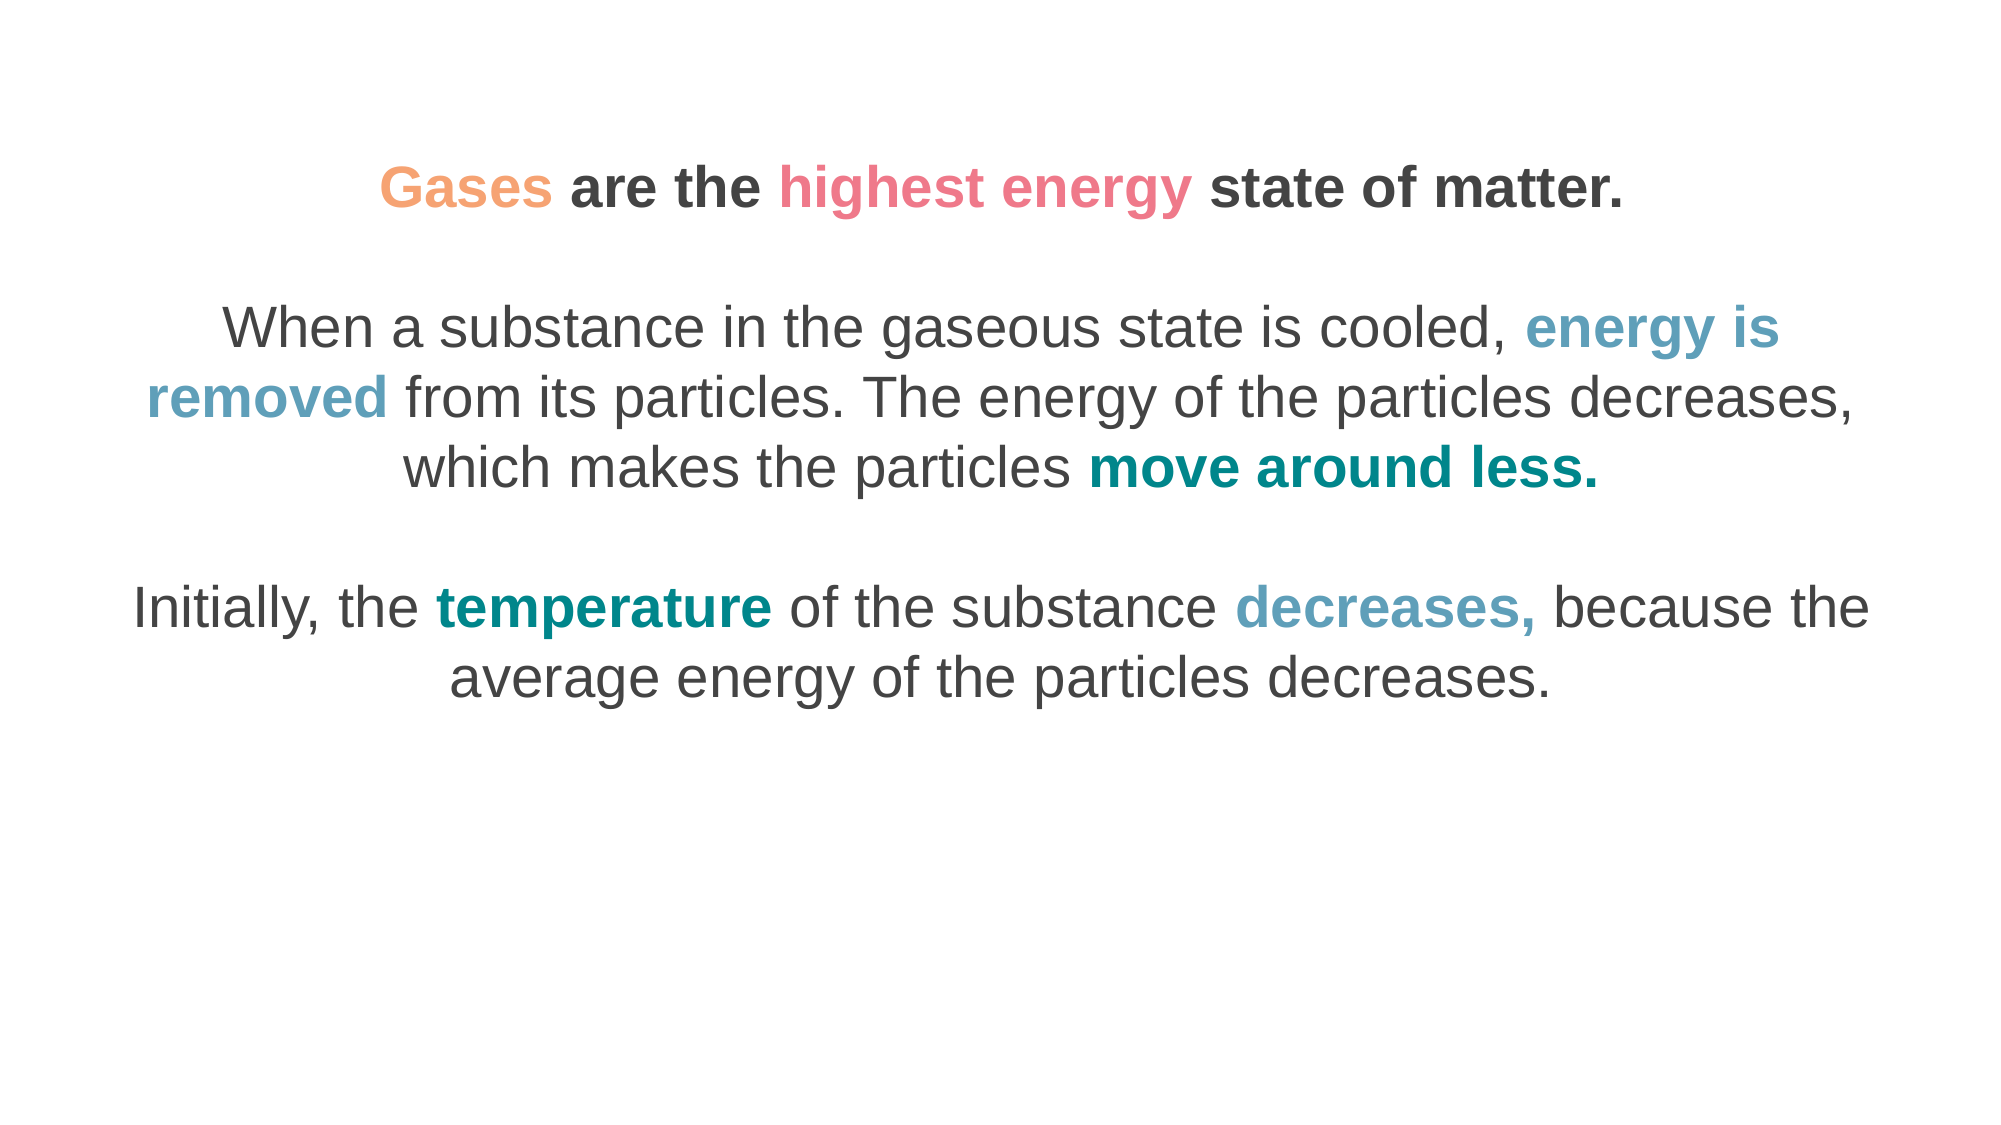

Gases are the highest energy state of matter.

When a substance in the gaseous state is cooled, energy is removed from its particles. The energy of the particles decreases, which makes the particles move around less.

Initially, the temperature of the substance decreases, because the average energy of the particles decreases.